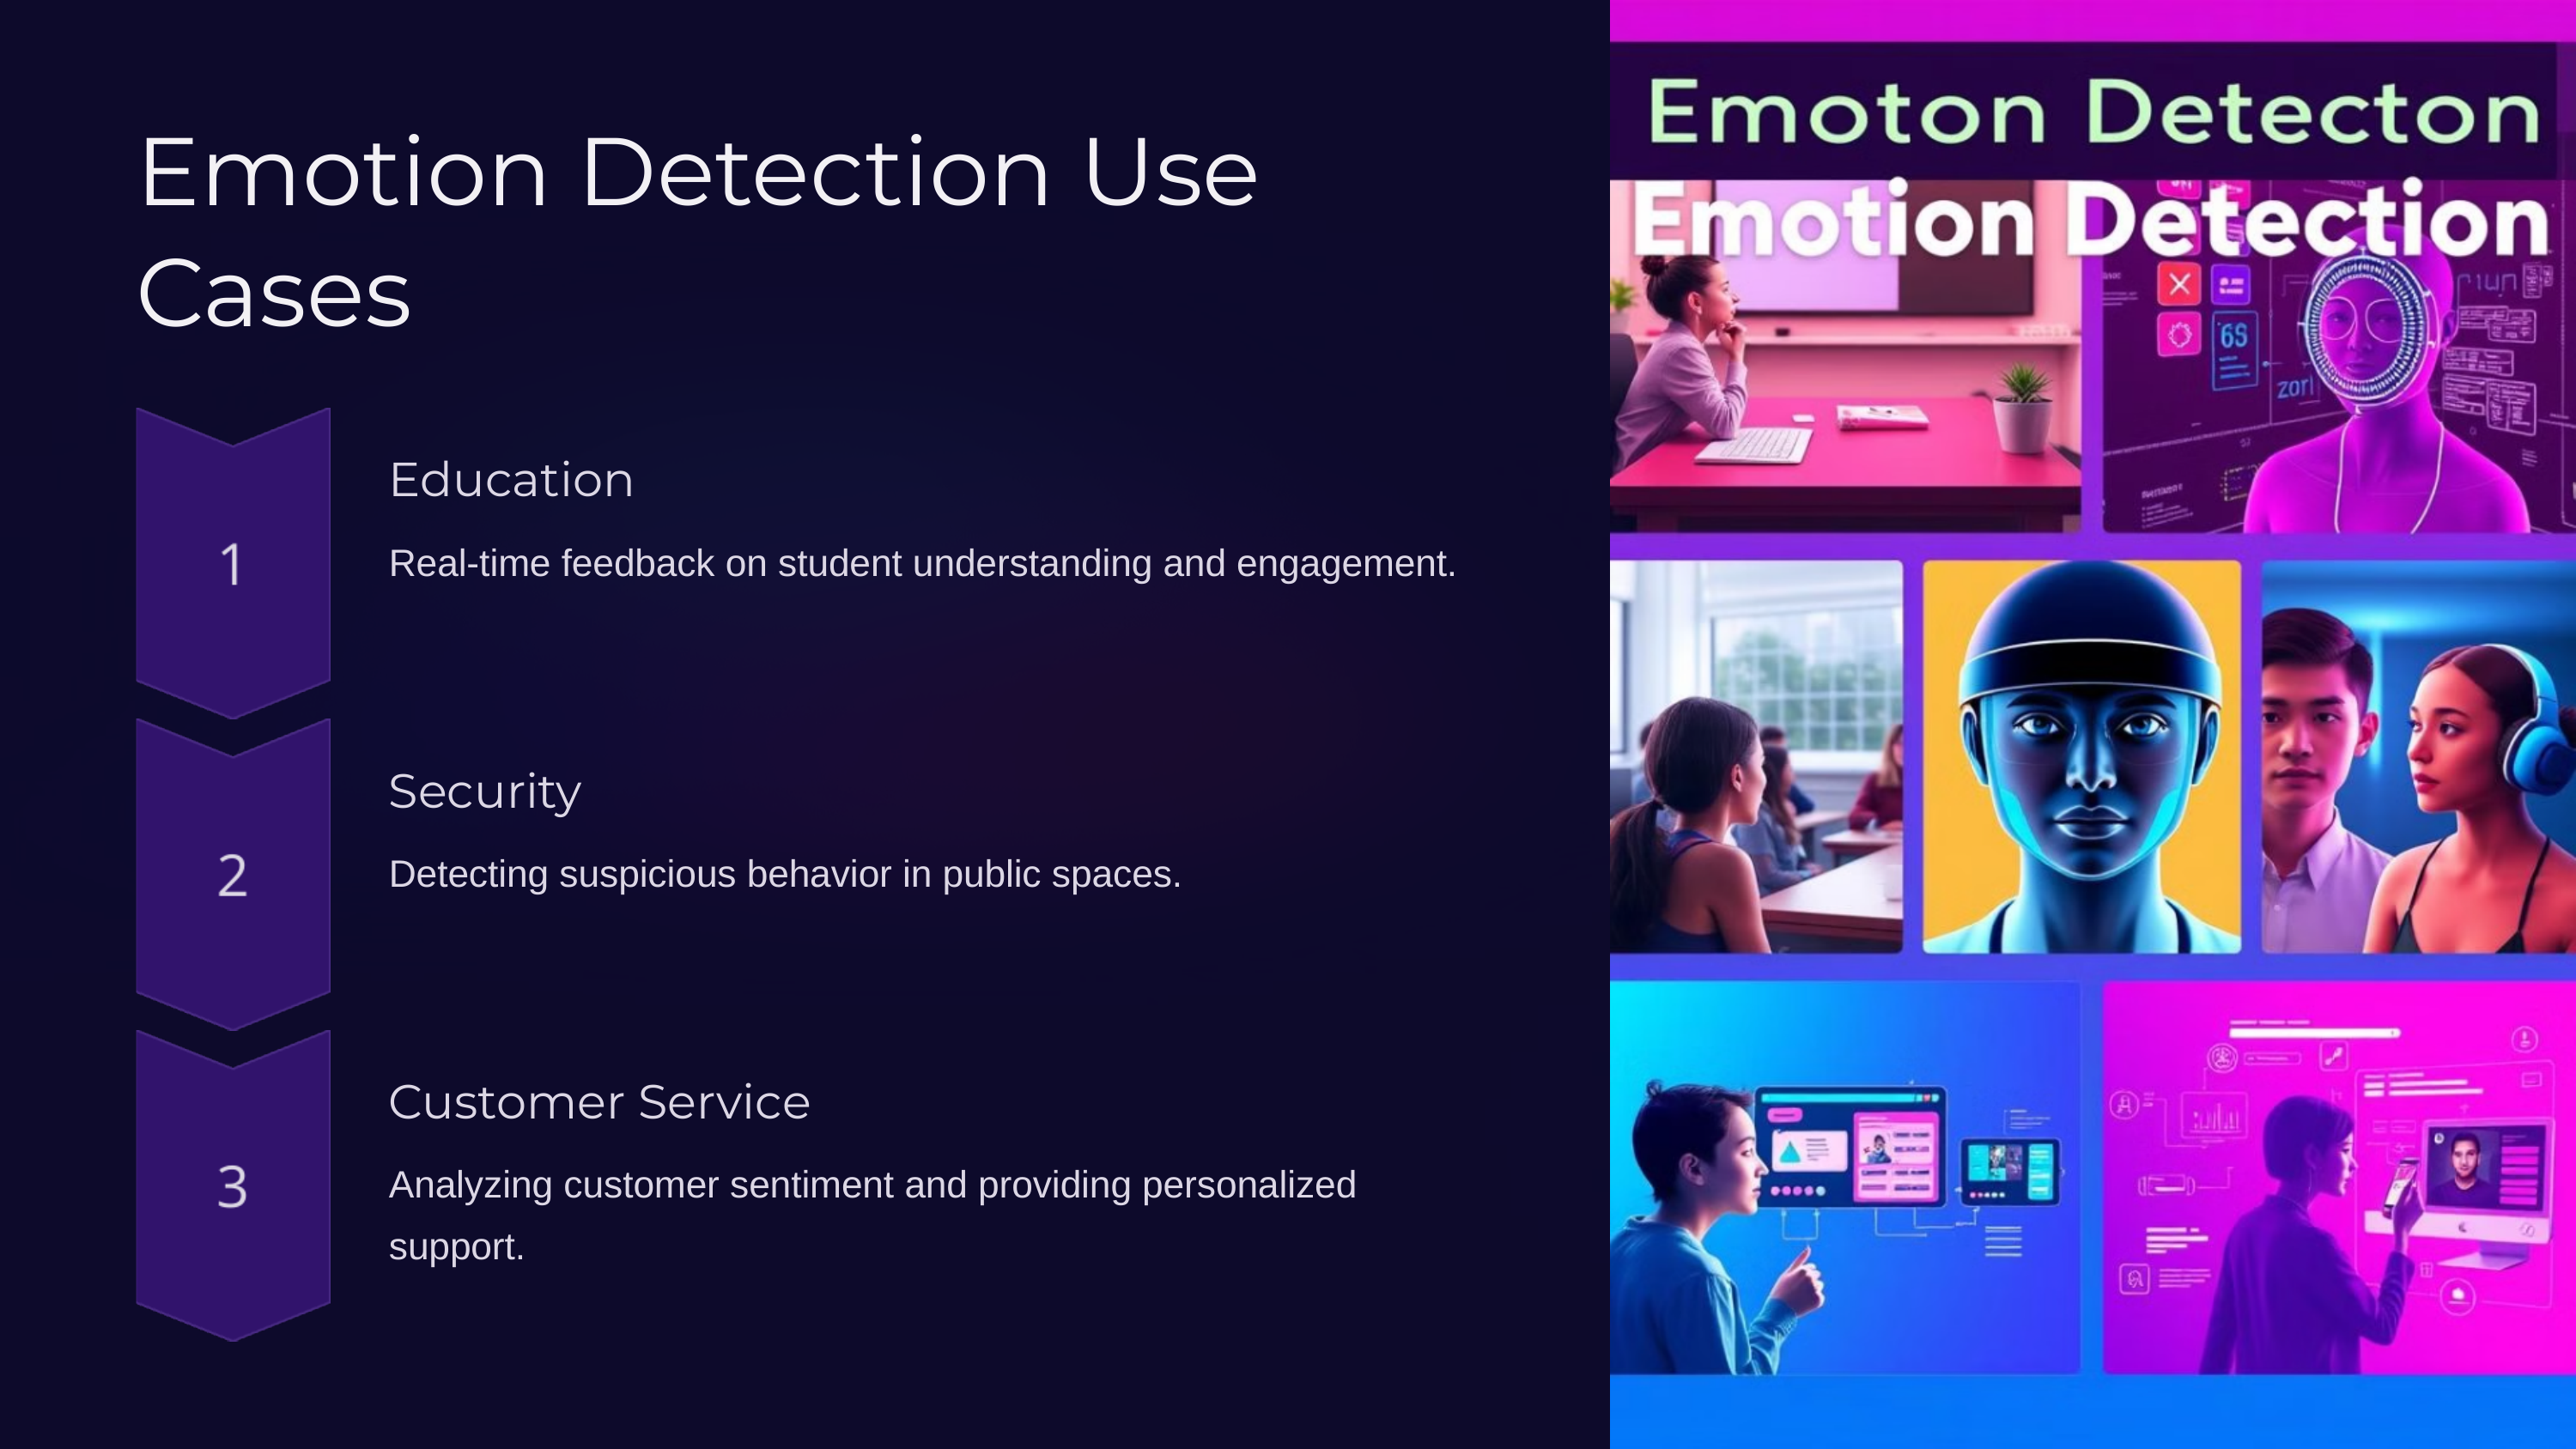

Emotion Detection Use Cases

Education

Real-time feedback on student understanding and engagement.

Security

Detecting suspicious behavior in public spaces.

Customer Service

Analyzing customer sentiment and providing personalized support.